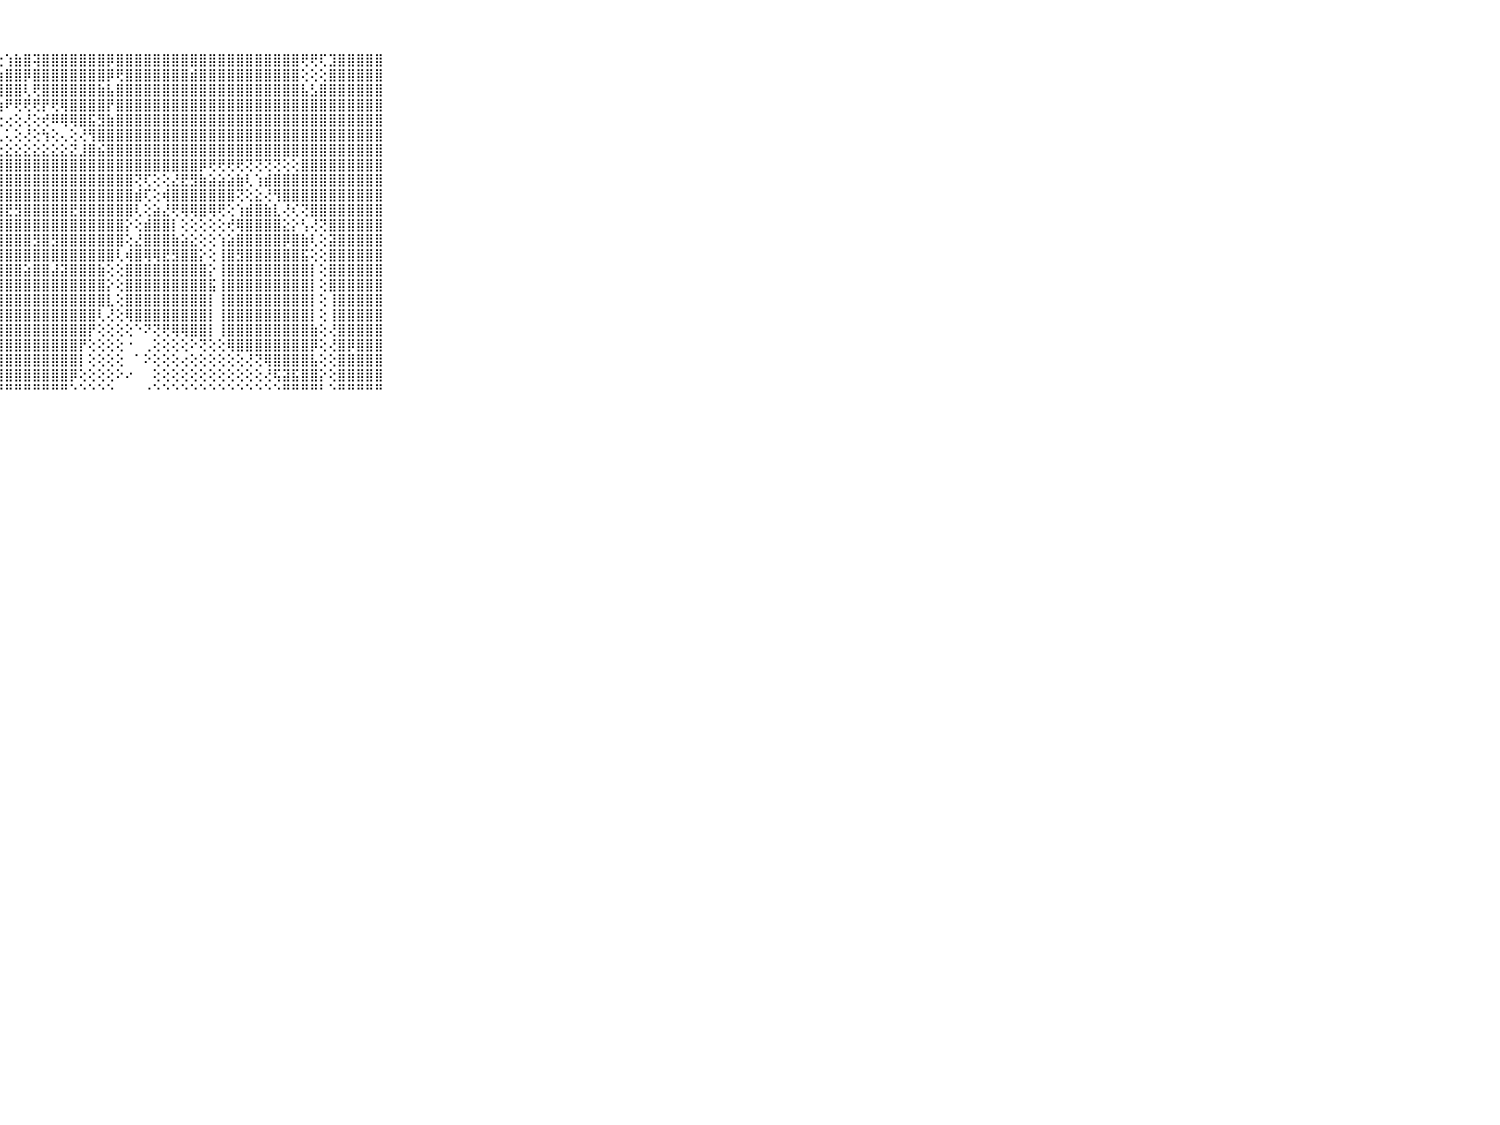

⠀⠀⠀⠀⠀⠀⠀⠀⠀⠀⠀⠀⠀⠀⠀⠀⠀⠀⠀⠀⠀⠀⠀⢘⢿⣿⢏⢕⢱⣷⣿⢽⣿⣿⣿⣿⣿⣿⣿⡿⣿⣿⣿⣿⣿⣿⣿⣿⣿⣿⣿⣿⣿⣿⣿⣿⣿⣿⣿⣿⢟⢟⢏⣹⣿⣿⣿⣿⣿⠀⠀⠀⠀⠀⠀⠀⠀⠀⠀⠀⠀
⠀⠀⠀⠀⠀⠀⠀⠀⠀⠀⠀⠀⠀⠀⠀⠀⠀⠀⠀⠀⠀⢔⢔⣿⣧⡕⡕⣱⣿⣿⡿⣿⣿⣿⣿⣿⣿⣿⣿⡿⢟⣿⣿⣿⣿⣿⣿⣿⣾⣿⣿⣿⣿⣿⣿⣿⣿⣿⣿⣿⢕⢕⢕⣿⣿⣿⣿⣿⣿⠀⠀⠀⠀⠀⠀⠀⠀⠀⠀⠀⠀
⠀⠀⠀⠀⠀⠀⠀⠀⠀⠀⠀⠀⠀⠀⠀⠀⠀⠀⠀⠀⠀⢕⢳⣿⣿⡟⢿⣿⣿⣿⢇⢟⣿⣿⣿⣿⣿⣿⣷⣧⣿⣿⣿⣿⣿⣿⣿⣿⣿⣿⣿⣿⣿⣿⣿⣿⣿⣿⣿⣿⣧⣣⣿⣿⣿⣿⣿⣿⣿⠀⠀⠀⠀⠀⠀⠀⠀⠀⠀⠀⠀
⠀⠀⠀⠀⠀⠀⠀⠀⠀⠀⠀⠀⠀⠀⠀⠀⠀⠀⠀⠀⠀⢕⢝⣿⢏⢕⢕⢳⠟⢟⢟⢟⡟⢟⢿⣿⣿⣿⣿⡟⣿⣿⣿⣿⣿⣿⣿⣿⣿⣿⣿⣿⣿⣿⣿⣿⣿⣿⣿⣿⣿⣿⣿⣿⣿⣿⣿⣿⣿⠀⠀⠀⠀⠀⠀⠀⠀⠀⠀⠀⠀
⠀⠀⠀⠀⠀⠀⠀⠀⠀⠀⠀⠀⠀⠀⠀⠀⠀⠀⠀⠀⠀⠑⠘⢕⢱⠜⢋⢕⢔⢕⢜⢕⢞⠿⢿⢿⣿⣯⣻⣷⣿⣿⣿⣿⣿⣿⣿⣿⣿⣿⣿⣿⣿⣿⣿⣿⣿⣿⣿⣿⣿⣿⣿⣿⣿⣿⣿⣿⣿⠀⠀⠀⠀⠀⠀⠀⠀⠀⠀⠀⠀
⠀⠀⠀⠀⠀⠀⠀⠀⠀⠀⠀⠀⠀⠀⠀⠀⠀⠀⠀⠀⠀⢀⢔⢕⢀⢔⢁⢅⢅⢕⢜⢕⢳⢕⢄⢕⢜⢻⣿⣿⣿⣿⣿⣿⣿⣿⣿⣿⣿⣿⣿⣿⣿⣿⣿⣿⣿⣿⣿⣿⣿⣿⣿⣿⣿⣿⣿⣿⣿⠀⠀⠀⠀⠀⠀⠀⠀⠀⠀⠀⠀
⠀⠀⠀⠀⠀⠀⠀⠀⠀⠀⠀⢄⢄⠀⠀⠀⠀⠀⠀⠀⢀⢕⡕⢕⢕⢕⢕⢕⣕⣕⣕⣕⣕⣕⣕⣝⣸⣿⣮⣿⣿⣿⣿⣿⣿⣿⣿⣿⣿⣿⣿⣿⣿⣿⣿⣿⣿⣿⣿⣿⣿⣿⣿⣿⣿⣿⣿⣿⣿⠀⠀⠀⠀⠀⠀⠀⠀⠀⠀⠀⠀
⠀⠀⠀⠀⠀⠀⠀⠀⠀⠀⠀⢕⢕⢄⠀⠀⢔⢄⠀⠀⢕⢕⣧⢕⢕⢕⣵⣿⣿⣿⣿⣿⣿⣿⣿⣿⣿⣿⣿⣿⣿⣿⣿⣿⣿⣿⣿⣿⣿⡿⢟⢟⢟⢟⢝⢝⢝⢝⢕⢕⣿⣿⣿⣿⣿⣿⣿⣿⣿⠀⠀⠀⠀⠀⠀⠀⠀⠀⠀⠀⠀
⠀⠀⠀⠀⠀⠀⠀⠀⠀⠀⠀⢕⢕⢑⠀⠀⢕⢕⢔⢕⢕⢕⣿⢕⢕⣾⣿⣿⣿⣿⣿⣿⣿⣿⣿⣿⣿⣿⣿⣿⣿⣿⢝⢏⢕⢕⣜⣟⣻⣷⣵⣵⣵⣷⢇⢱⣾⣿⣿⣿⣿⣿⣿⣿⣿⣿⣿⣿⣿⠀⠀⠀⠀⠀⠀⠀⠀⠀⠀⠀⠀
⠀⠀⠀⠀⠀⠀⠀⠀⠀⠀⠀⢕⢕⢕⠀⠁⠁⢕⢕⢕⢕⢸⢻⣇⣕⣿⣿⣿⣿⣿⣿⣿⣿⣿⣿⣿⣿⣿⣿⣿⣿⣿⣾⢏⢕⢾⣿⣿⣿⣿⣿⣿⣿⢝⢕⣕⢜⢻⣿⣿⣿⣿⣿⣿⣿⣿⣿⣿⣿⠀⠀⠀⠀⠀⠀⠀⠀⠀⠀⠀⠀
⠀⠀⠀⠀⠀⠀⠀⠀⠀⠀⠀⢕⢕⢕⠀⢔⢕⢕⢕⢕⣵⣯⣽⣿⣽⣿⣿⣿⣟⣻⣿⣿⣿⣿⣿⣟⣿⣿⣿⣿⣿⣿⢇⢕⣵⣜⢟⢿⢿⣿⢿⢟⢕⢱⣾⣿⣷⣇⢜⢎⢝⣿⣿⣿⣿⣿⣿⣿⣿⠀⠀⠀⠀⠀⠀⠀⠀⠀⠀⠀⠀
⠀⠀⠀⠀⠀⠀⠀⠀⠀⠀⠀⢕⢕⢕⠀⢕⢕⢕⢕⢕⣿⣿⣿⣿⣿⣿⣿⣿⣿⣿⣿⣿⣿⣿⣿⣿⣿⣿⣿⣿⣿⡕⢕⣾⣿⣿⡇⢕⢕⢕⢕⢕⢞⢿⣿⣿⣿⣿⣕⡕⢣⢜⢝⣿⣿⣿⣿⣿⣿⠀⠀⠀⠀⠀⠀⠀⠀⠀⠀⠀⠀
⠀⠀⠀⠀⠀⠀⠀⠀⠀⠀⠀⢕⢕⢕⠀⢕⢕⢕⢕⢕⣿⣿⣿⣿⣿⣿⣿⣿⣿⣿⣿⣻⣿⣻⣿⣿⣿⣿⣿⣿⣿⢕⣜⣿⣿⣿⣷⣵⣕⢕⢕⢱⣵⣿⣿⣿⣿⣿⡿⣿⣷⢇⢕⣽⣿⣿⣿⣿⣿⠀⠀⠀⠀⠀⠀⠀⠀⠀⠀⠀⠀
⠀⠀⠀⠀⠀⠀⠀⠀⠀⠀⠀⢕⢕⠁⠀⢕⢕⢕⢕⢕⣿⣿⣿⣿⣿⣿⣿⣿⣿⣿⣿⣿⣿⣿⣿⣿⣿⣿⣿⣿⢇⢾⣿⢿⢿⣟⣻⣿⣿⡕⢕⢸⣿⣻⣿⣿⣿⣿⣿⣿⣯⢕⢕⣿⣿⣿⣿⣿⣿⠀⠀⠀⠀⠀⠀⠀⠀⠀⠀⠀⠀
⠀⠀⠀⠀⠀⠀⠀⠀⠀⠀⠀⢕⢕⠀⠀⢕⢕⢕⢕⢕⢿⣟⣿⣿⣿⣿⣿⣿⣿⣿⣵⣿⣿⣼⣽⣿⣿⣿⣷⢕⢕⣿⣿⣿⣿⣿⣿⣿⣿⣿⡕⢸⣿⣿⣿⣿⣿⣿⣿⣿⣿⡇⢕⣿⣿⣿⣿⣿⣿⠀⠀⠀⠀⠀⠀⠀⠀⠀⠀⠀⠀
⠀⠀⠀⠀⠀⠀⠀⠀⠀⠀⠀⢕⠕⠀⢄⢕⢕⢕⢕⢜⢟⢝⣝⣟⣻⣿⣿⣿⣿⣿⣿⣿⣿⣿⣿⣿⣿⣿⣿⡕⢕⣿⣿⣿⣿⣿⣿⣿⣿⣿⣯⢸⣿⣿⣿⣿⣿⣿⣿⣿⣿⡇⢕⣿⣿⣿⣿⣿⣿⠀⠀⠀⠀⠀⠀⠀⠀⠀⠀⠀⠀
⠀⠀⠀⠀⠀⠀⠀⠀⠀⠀⠀⢕⠔⠀⠀⢕⢕⢕⢕⢕⢕⢕⣿⣿⣿⣿⣿⣿⣿⣿⣿⣿⣿⣿⣿⣿⣿⣿⣿⣇⢕⣿⣿⣿⣿⣿⣿⣿⣿⣿⡇⢸⣿⣿⣿⣿⣿⣿⣿⣿⣿⡇⢕⢸⣿⣿⣿⣿⣿⠀⠀⠀⠀⠀⠀⠀⠀⠀⠀⠀⠀
⠀⠀⠀⠀⠀⠀⠀⠀⠀⠀⠀⢀⠀⠀⠀⢕⢕⢕⢕⢕⢕⢱⣿⣿⣿⣿⣿⣿⣿⣿⣿⣿⣿⣿⣿⣿⣿⣿⢇⢜⢕⢿⣿⣿⣿⣿⣿⣿⣿⣿⡇⢸⣿⣿⣿⣿⣿⣿⣿⣿⣿⡇⢕⢸⣿⣿⣿⣿⣿⠀⠀⠀⠀⠀⠀⠀⠀⠀⠀⠀⠀
⠀⠀⠀⠀⠀⠀⠀⠀⠀⠀⠀⢕⢕⠀⢄⢕⢕⢕⢕⢕⢕⢸⣿⣿⣿⣿⣿⢻⣿⣿⣿⣿⣿⣿⣿⣿⣿⡟⢕⢕⢕⢕⠑⠝⢝⢟⢿⢿⣿⣿⡇⢸⣿⣿⣿⣿⣿⣿⣿⣿⣿⣷⢕⢜⣿⣿⣿⣿⣿⠀⠀⠀⠀⠀⠀⠀⠀⠀⠀⠀⠀
⠀⠀⠀⠀⠀⠀⠀⠀⠀⠀⠀⢕⢔⠀⢕⢕⢕⢕⢕⢕⢕⢾⣿⣿⣿⣿⣿⢸⣿⣿⣿⣿⣿⣿⣿⣿⡟⢕⢕⢕⢕⠐⠀⢀⢕⢕⢕⢕⠕⢝⢕⢕⢿⣿⣿⣿⣿⣿⣿⣿⣿⡿⢕⢜⣿⡿⣿⣿⣿⠀⠀⠀⠀⠀⠀⠀⠀⠀⠀⠀⠀
⠀⠀⠀⠀⠀⠀⠀⠀⠀⠀⠀⠑⠕⢁⢕⢕⢕⠔⠑⠀⠀⠁⢻⣿⢻⣿⣿⣿⣿⣿⣿⣿⣿⣿⣿⣿⡇⢕⢕⢕⢕⠀⠁⠕⢕⢕⢕⢔⢕⢕⢕⢕⢕⢕⢜⢝⢿⣿⣿⣿⣿⣧⢕⢕⣿⣿⣿⣿⣿⠀⠀⠀⠀⠀⠀⠀⠀⠀⠀⠀⠀
⠀⠀⠀⠀⠀⠀⠀⠀⠀⠀⠀⠀⠀⠀⠕⠑⠀⠀⠀⠀⠀⠀⣺⣿⣼⣿⣿⣿⣿⣿⣿⣿⣿⣿⣿⡿⢕⢕⢕⢕⠕⠔⠀⠀⢕⢕⢕⢕⢕⢕⢕⢕⢕⢕⢕⢕⢜⢯⣽⣯⣿⣿⡕⢕⣿⣿⣿⣿⣿⠀⠀⠀⠀⠀⠀⠀⠀⠀⠀⠀⠀
⠀⠀⠀⠀⠀⠀⠀⠀⠀⠀⠀⠀⠀⠀⠀⠀⠀⠀⠀⠀⠀⠀⠛⠛⠋⠁⠘⠙⠛⠛⠛⠛⠛⠛⠛⠑⠑⠑⠑⠑⠀⠀⠀⠐⠑⠑⠑⠑⠑⠑⠑⠑⠑⠑⠑⠑⠑⠑⠛⠛⠛⠛⠃⠑⠛⠛⠛⠛⠛⠀⠀⠀⠀⠀⠀⠀⠀⠀⠀⠀⠀